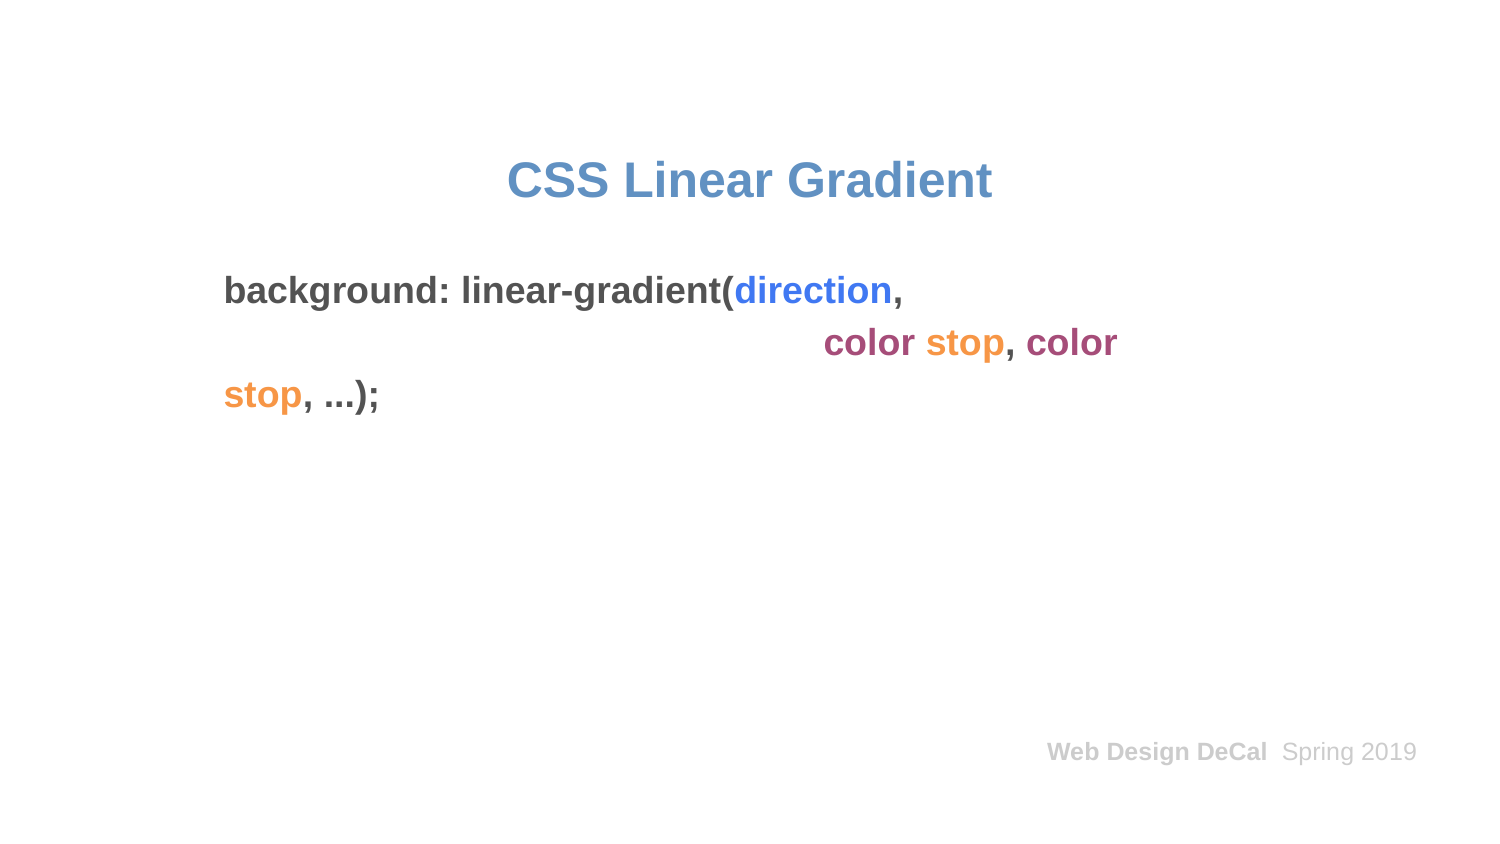

# CSS Linear Gradient

background: linear-gradient(direction,
				color stop, color stop, ...);